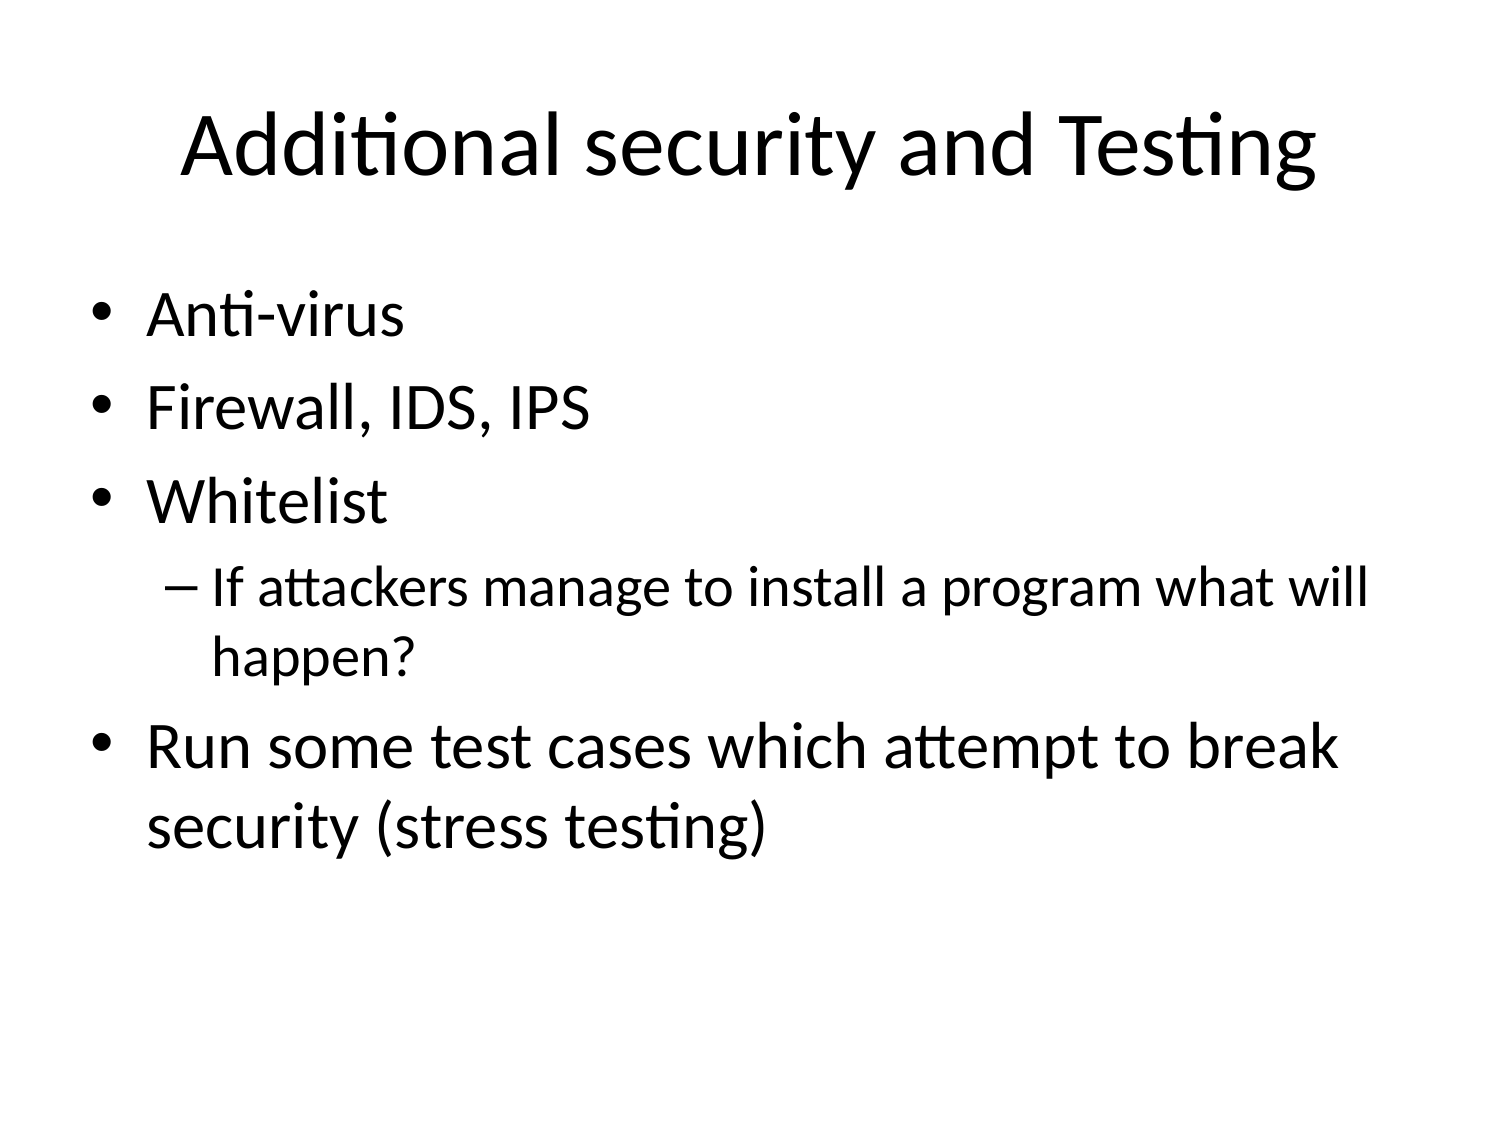

# Additional security and Testing
Anti-virus
Firewall, IDS, IPS
Whitelist
If attackers manage to install a program what will happen?
Run some test cases which attempt to break security (stress testing)